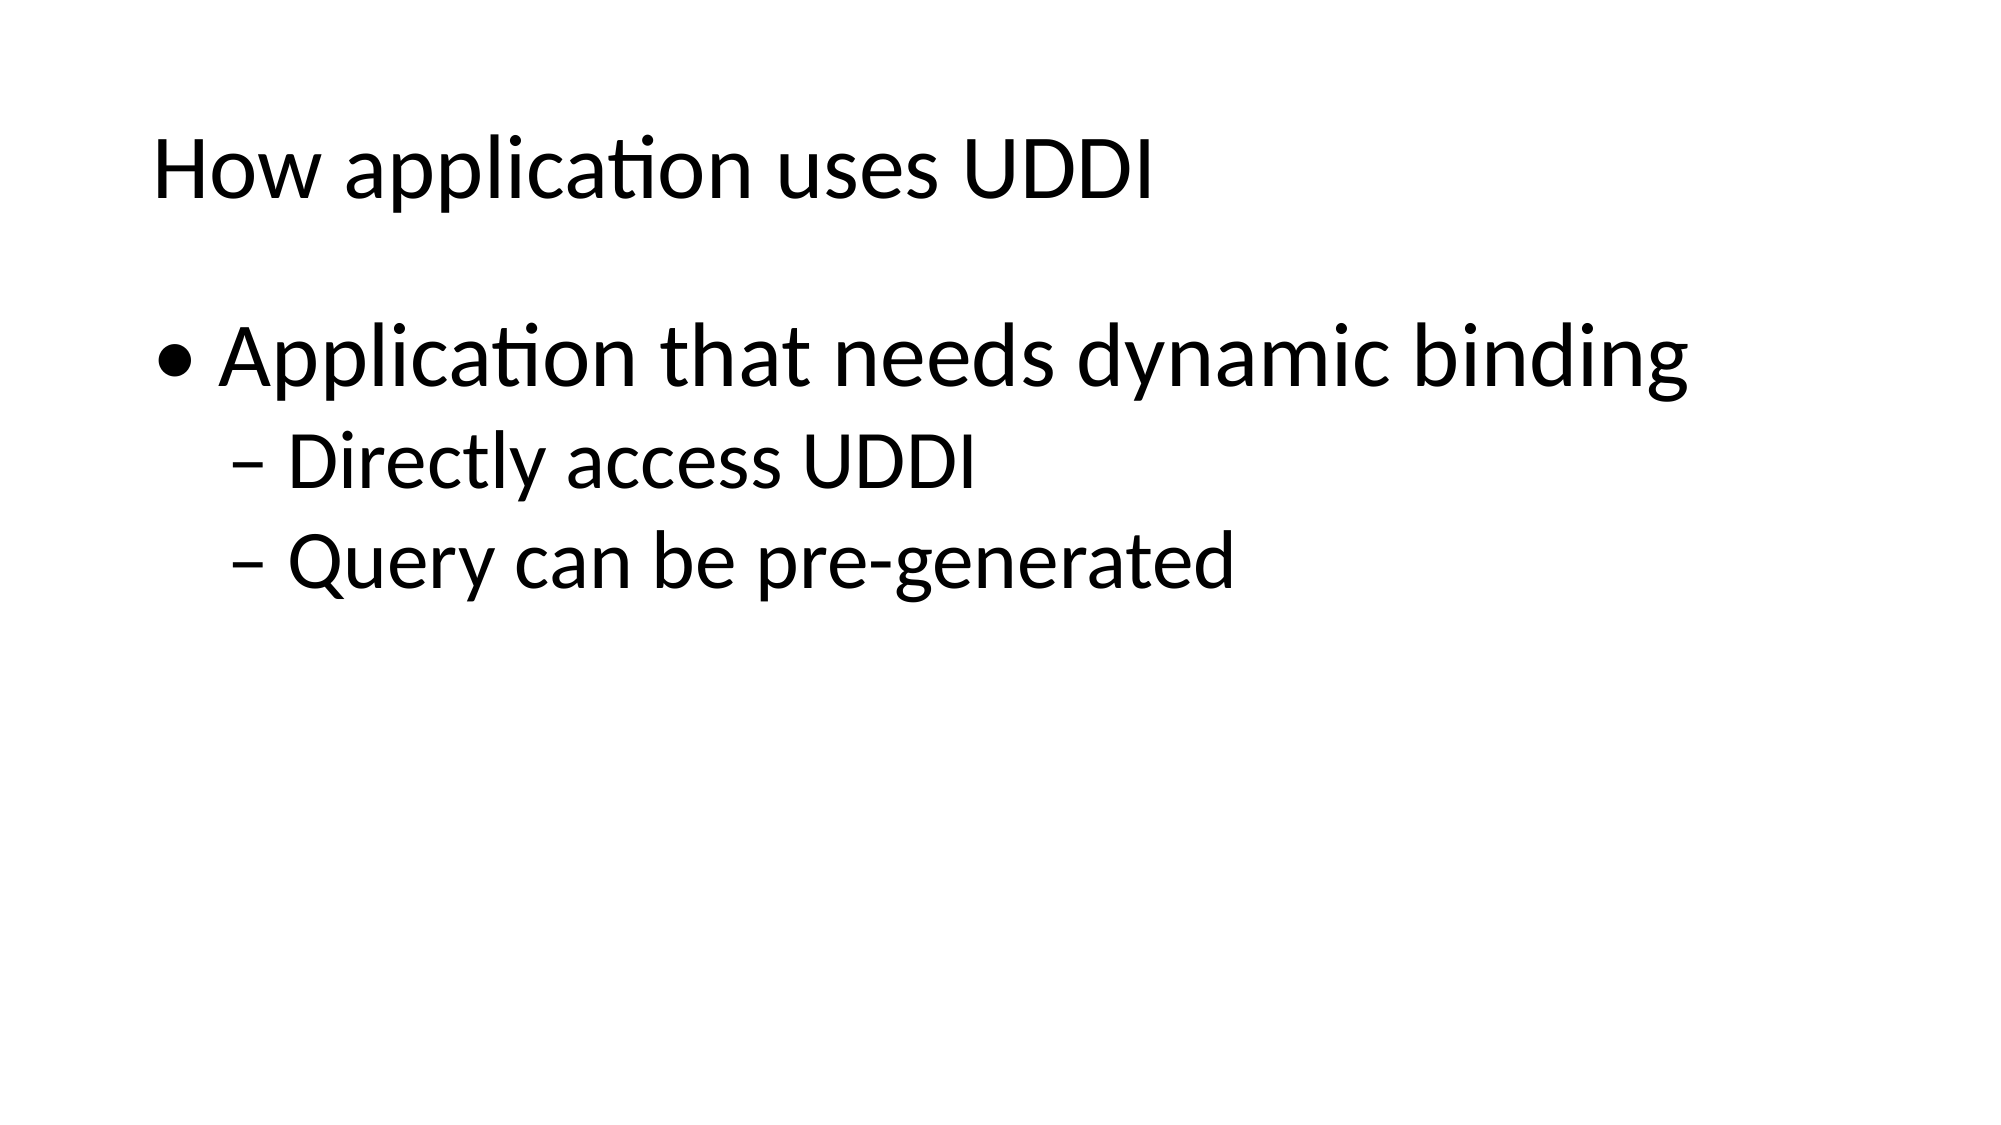

# How application uses UDDI
• Application that needs dynamic binding
– Directly access UDDI
– Query can be pre-generated